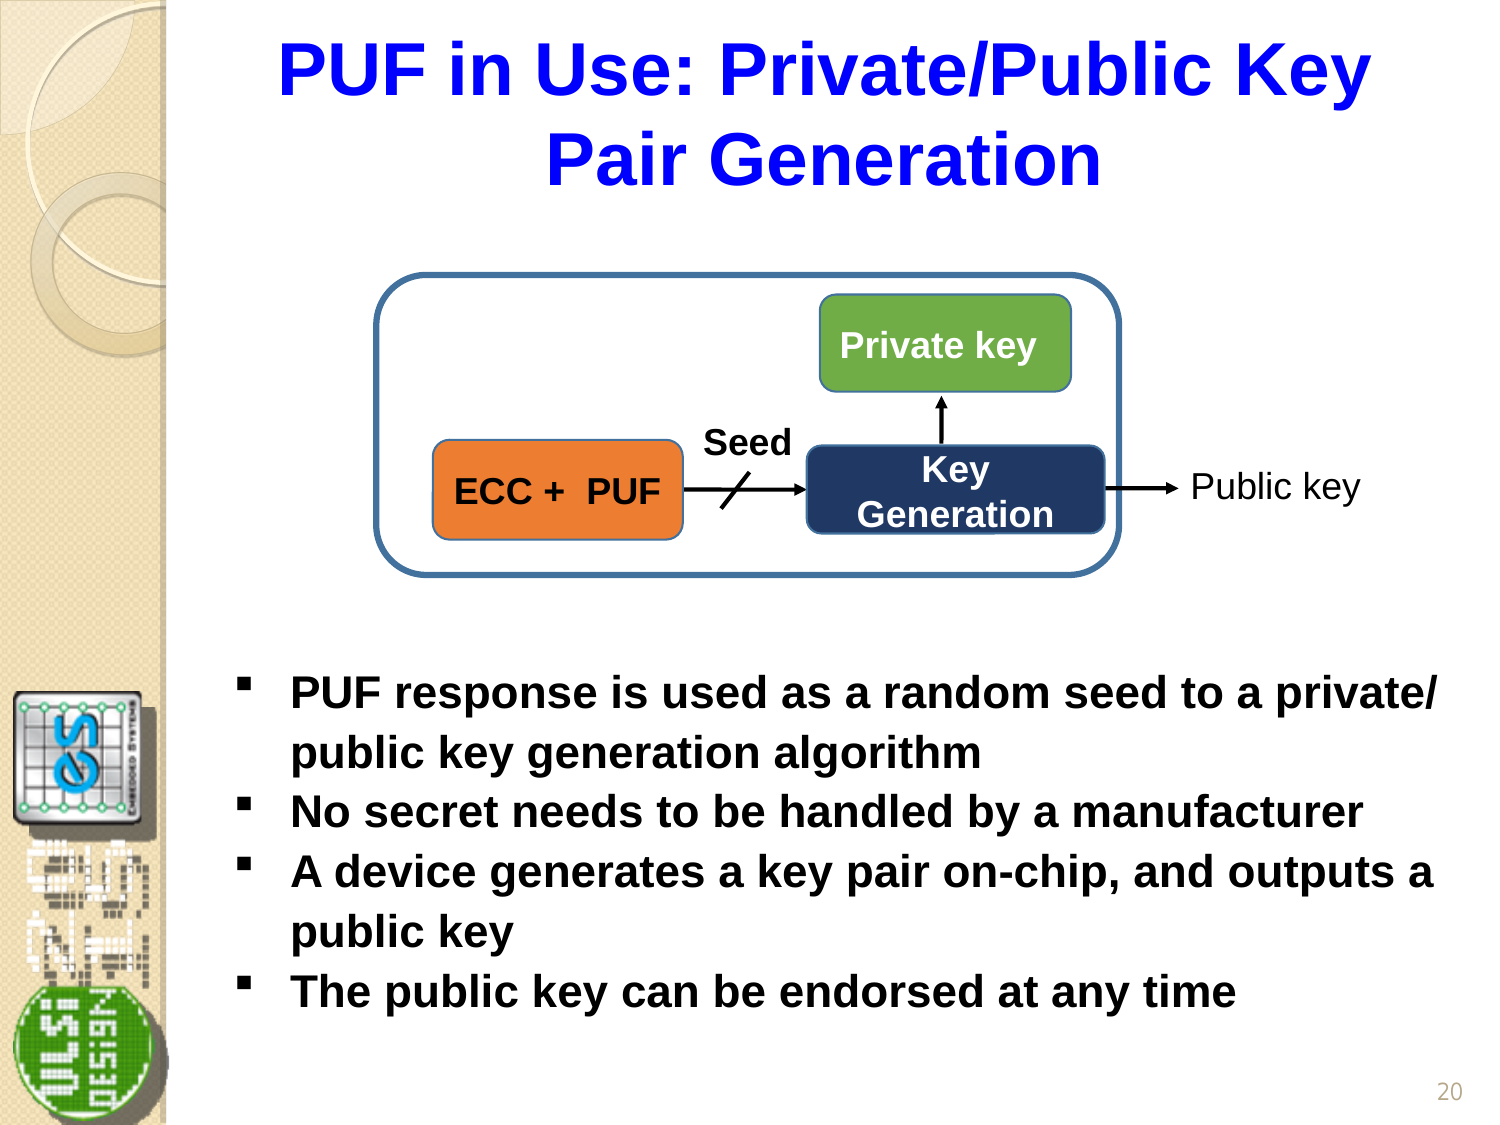

PUF in Use: Private/Public Key Pair Generation

Private key

Seed
ECC +  PUF
Key
Generation
Public key

PUF response is used as a random seed to a private/ public key generation algorithm
No secret needs to be handled by a manufacturer
A device generates a key pair on-chip, and outputs a public key
The public key can be endorsed at any time
20